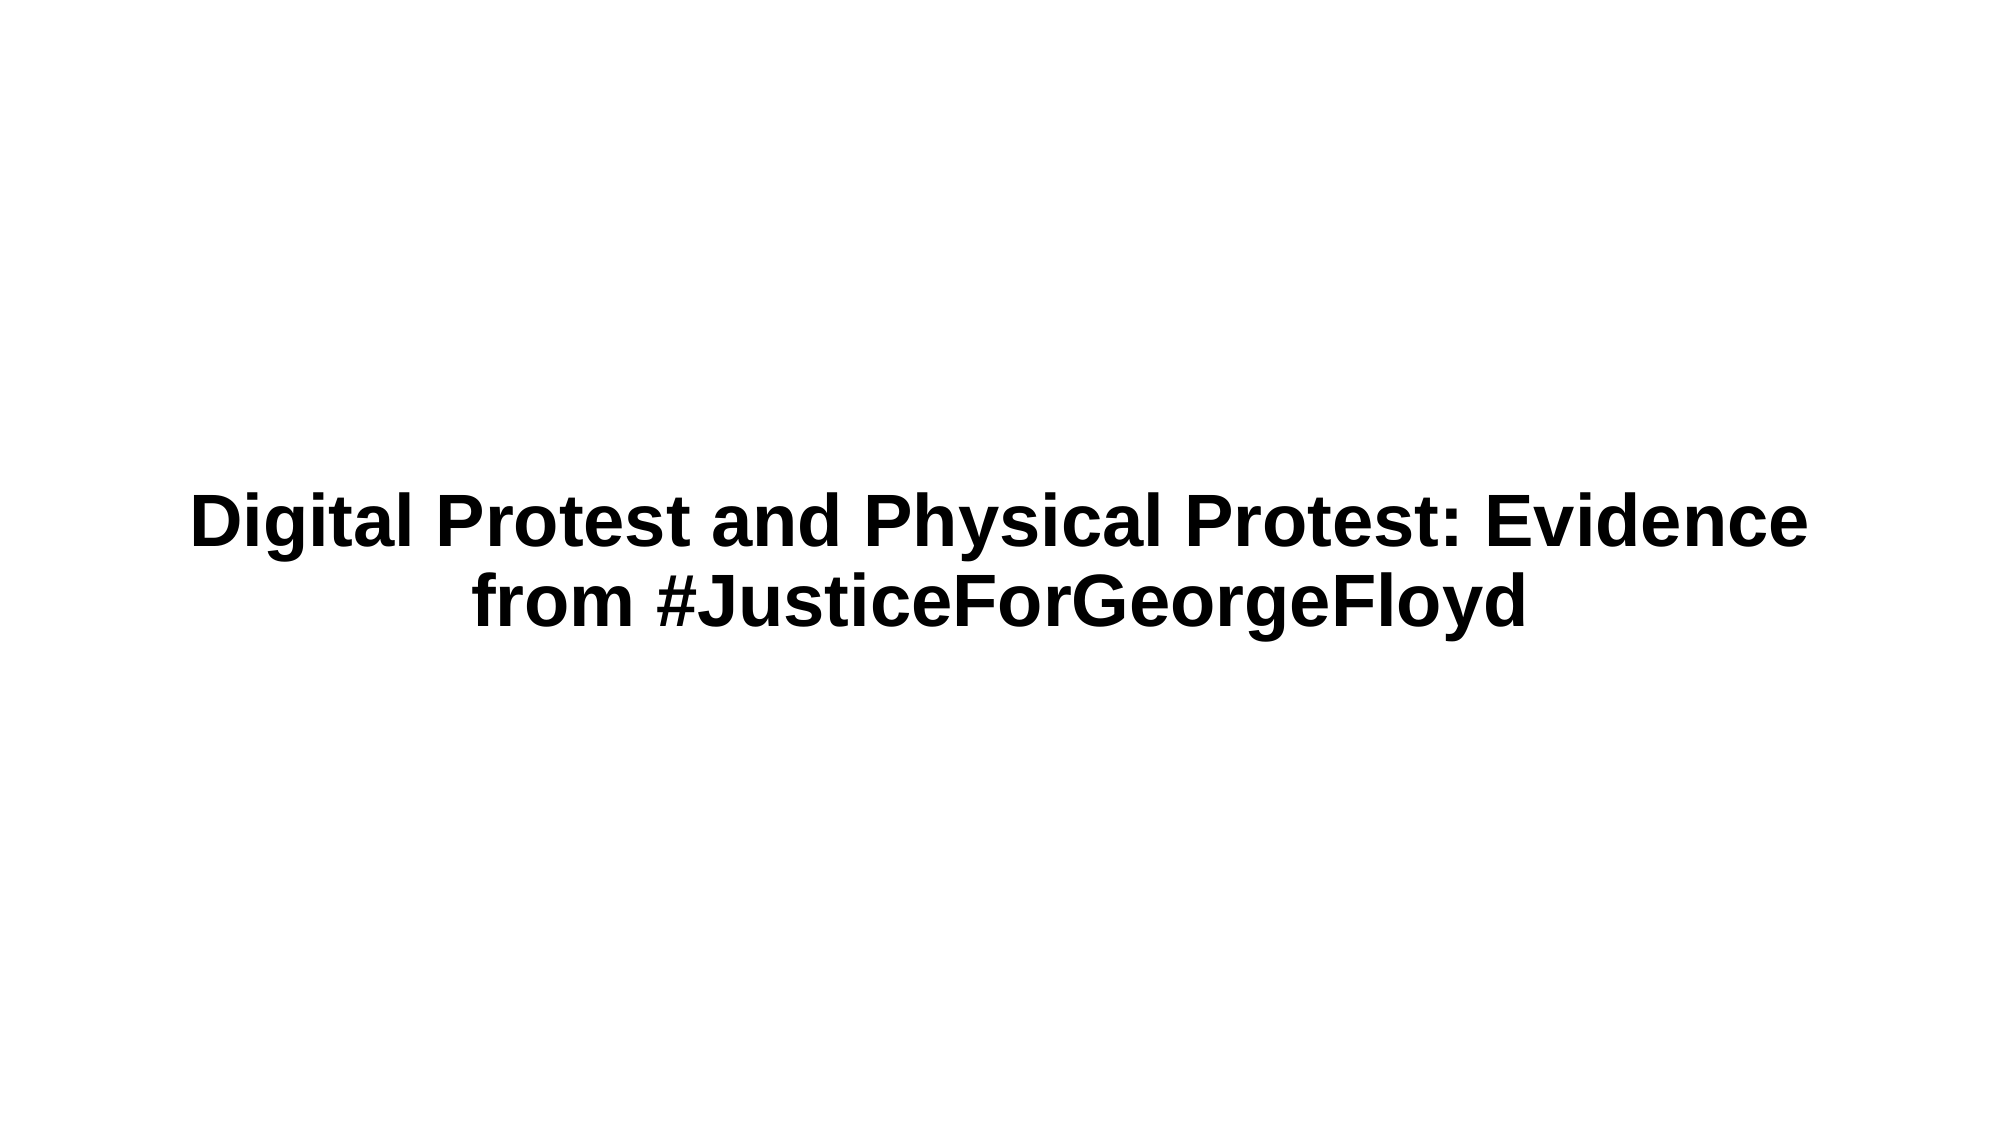

# Digital Protest and Physical Protest: Evidence from #JusticeForGeorgeFloyd